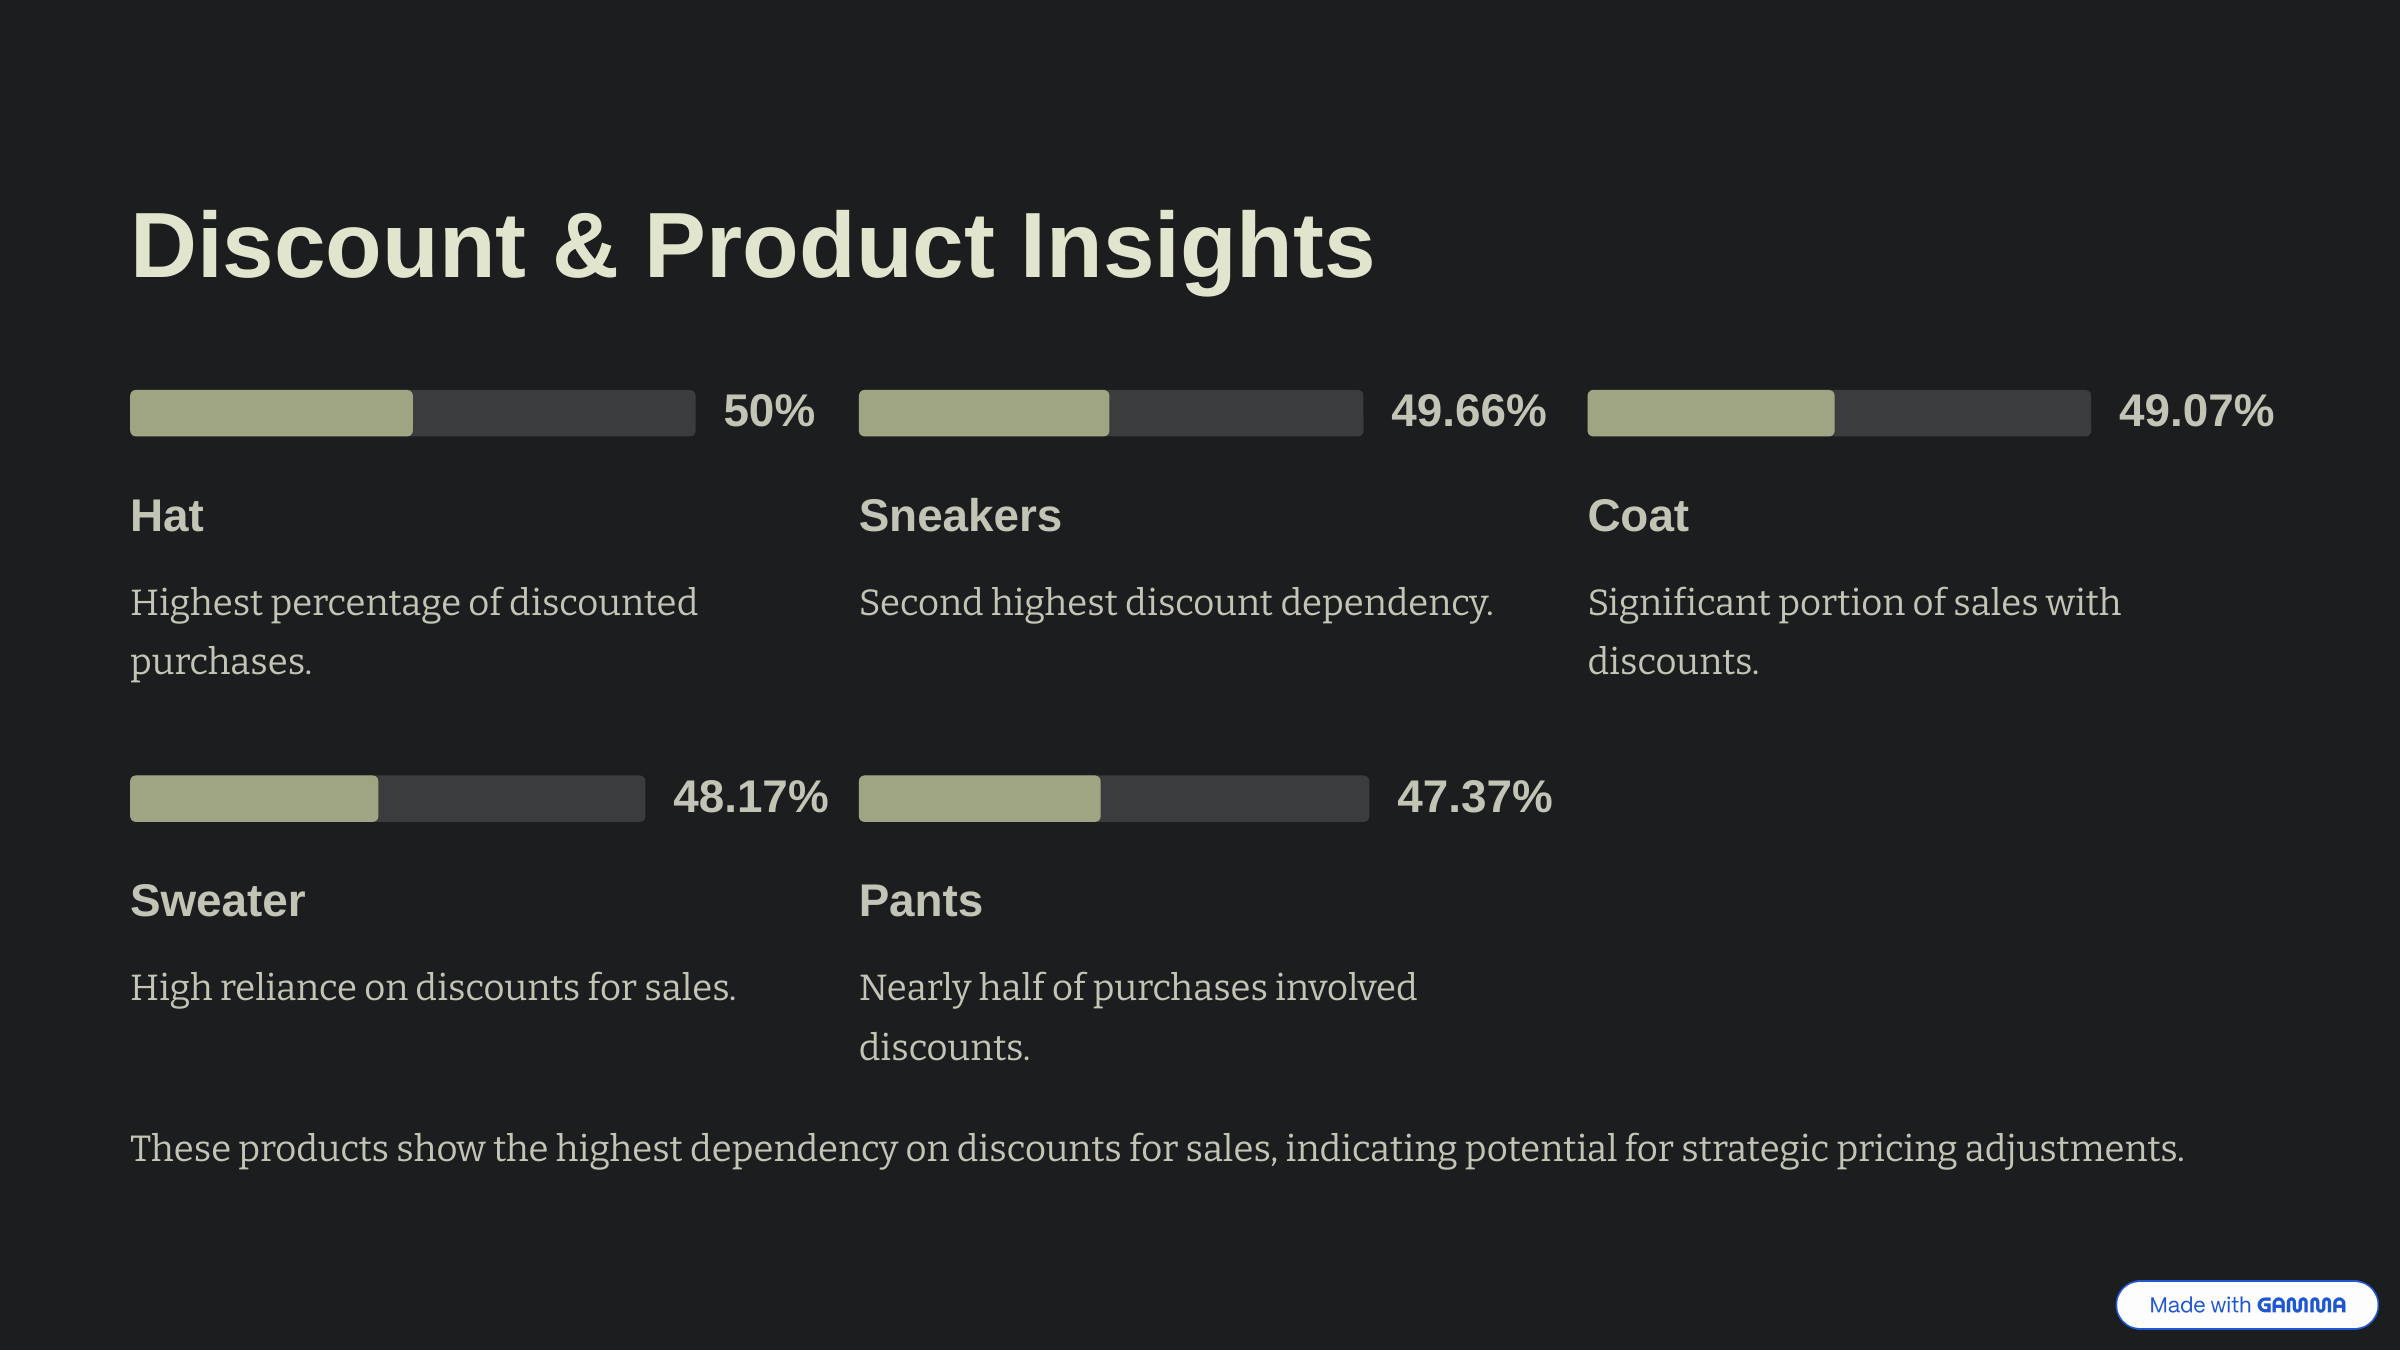

Discount & Product Insights

50%

49.66%

49.07%
Hat
Sneakers
Coat
Highest percentage of discounted purchases.
Second highest discount dependency.
Significant portion of sales with discounts.

48.17%

47.37%
Sweater
Pants
High reliance on discounts for sales.
Nearly half of purchases involved discounts.
These products show the highest dependency on discounts for sales, indicating potential for strategic pricing adjustments.